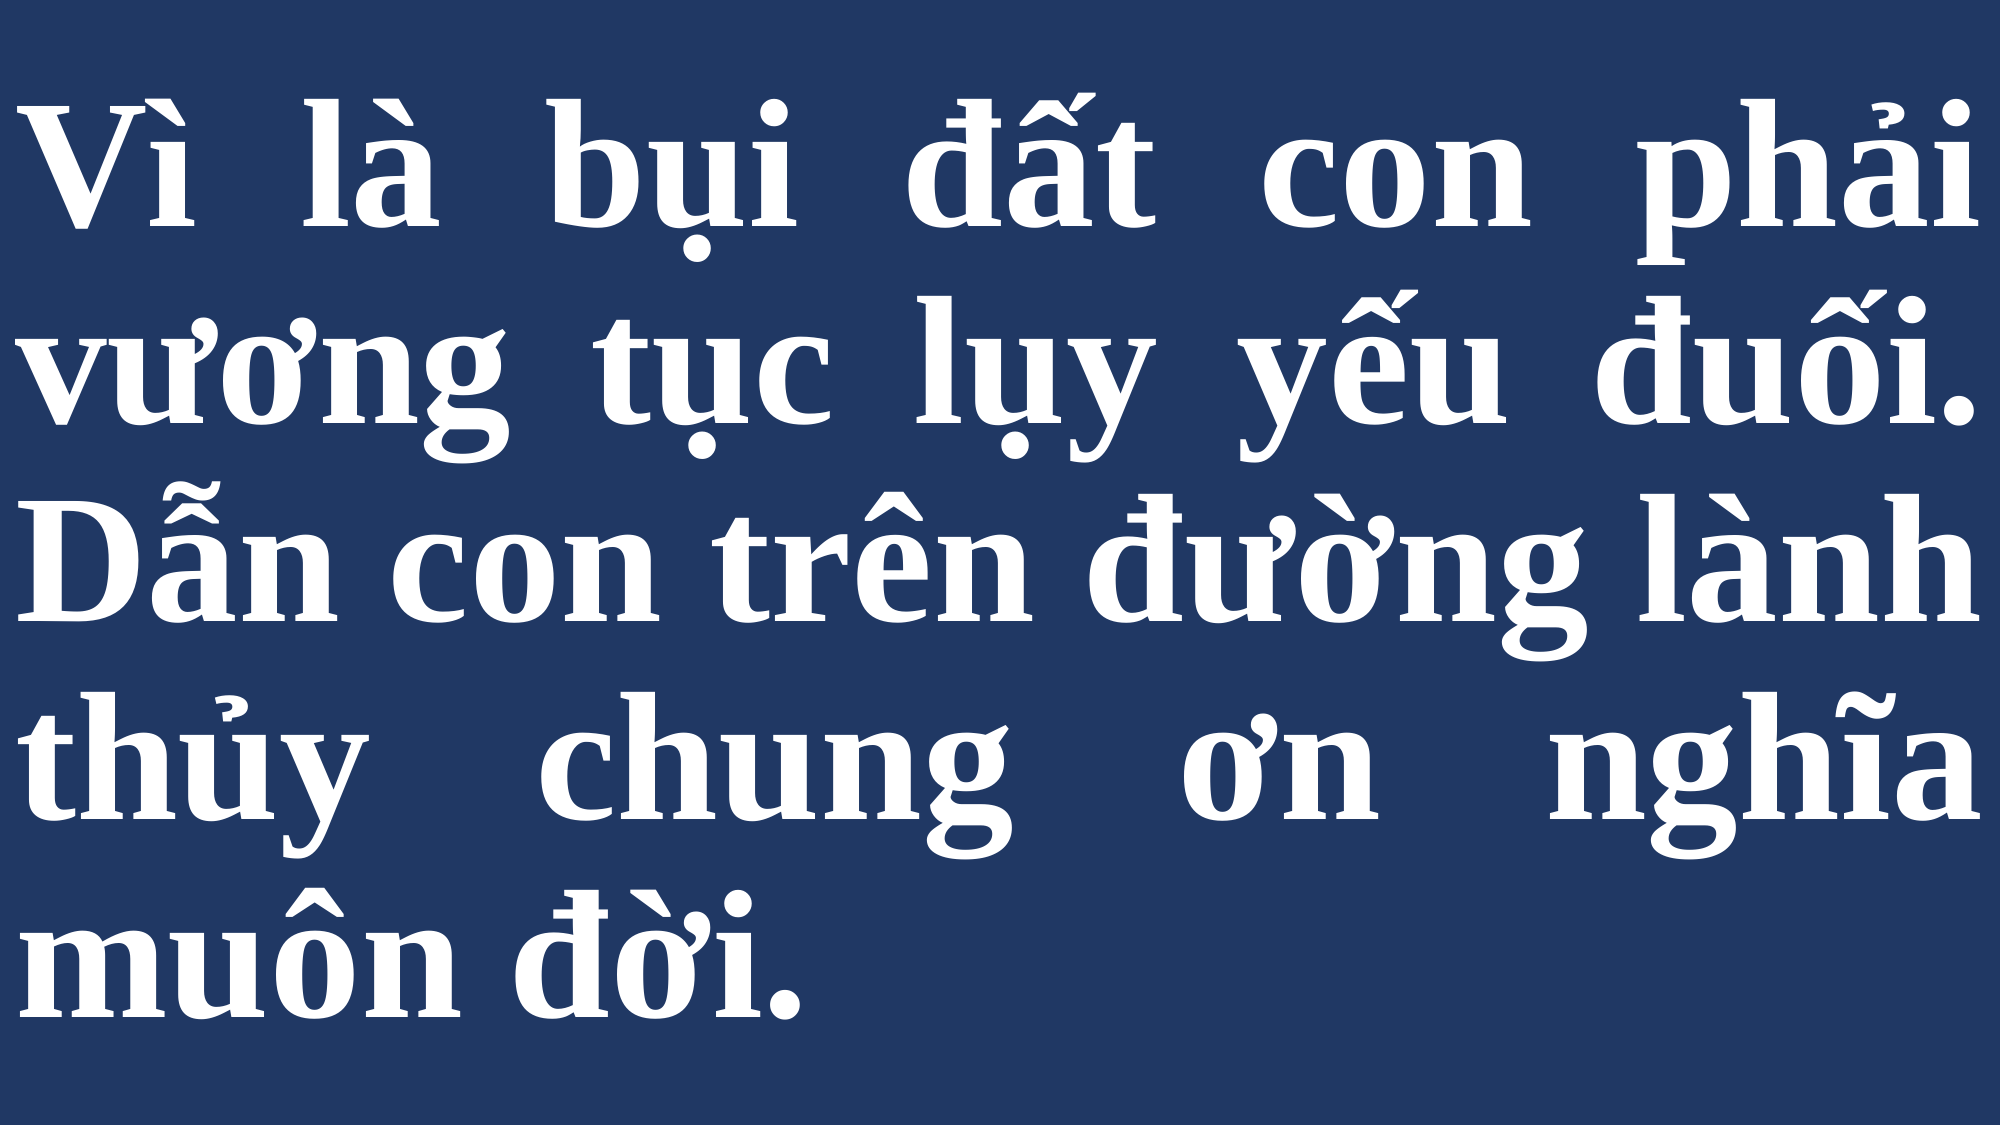

# Vì là bụi đất con phải vương tục lụy yếu đuối. Dẫn con trên đường lành thủy chung ơn nghĩa muôn đời.